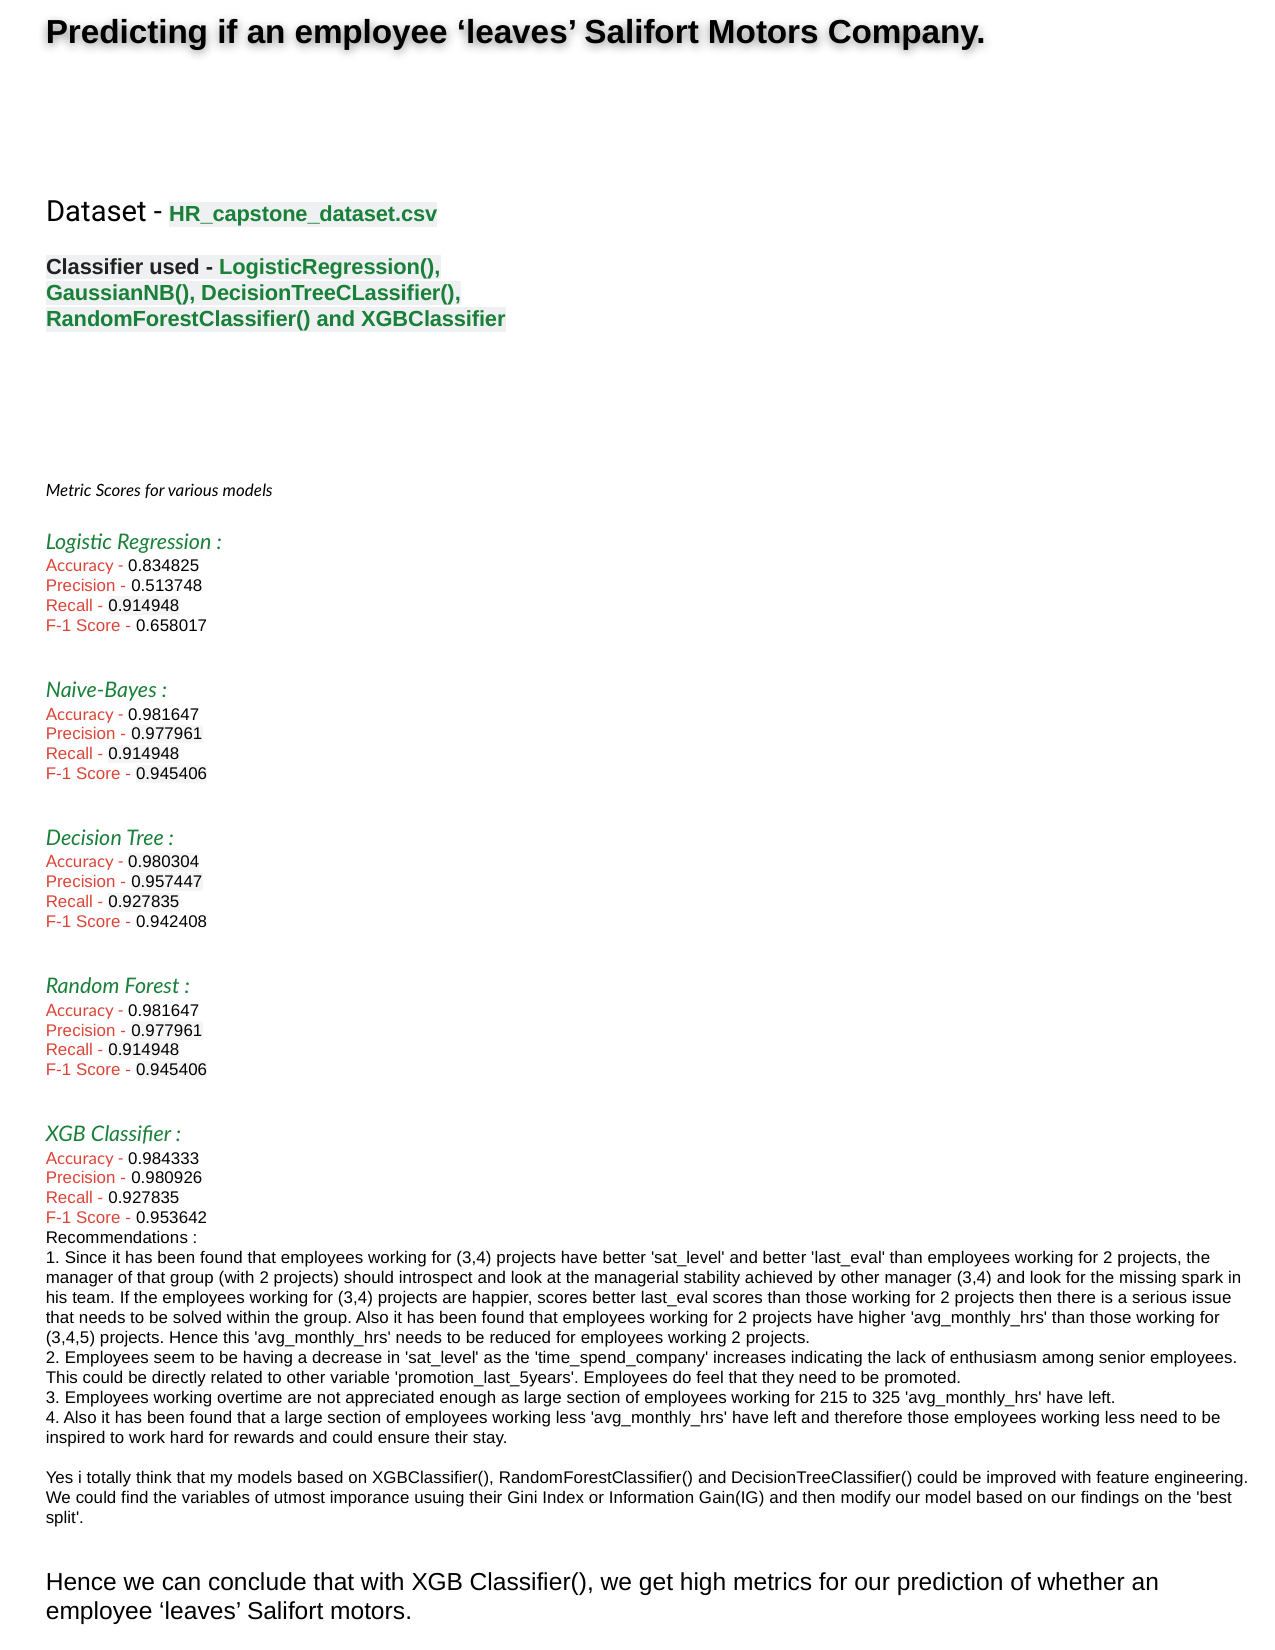

Predicting if an employee ‘leaves’ Salifort Motors Company.
Dataset - HR_capstone_dataset.csv
Classifier used - LogisticRegression(), GaussianNB(), DecisionTreeCLassifier(), RandomForestClassifier() and XGBClassifier
Metric Scores for various models

Logistic Regression :
Accuracy - 0.834825
Precision - 0.513748
Recall - 0.914948
F-1 Score - 0.658017

Naive-Bayes :
Accuracy - 0.981647
Precision - 0.977961
Recall - 0.914948
F-1 Score - 0.945406

Decision Tree :
Accuracy - 0.980304
Precision - 0.957447
Recall - 0.927835
F-1 Score - 0.942408

Random Forest :
Accuracy - 0.981647
Precision - 0.977961
Recall - 0.914948
F-1 Score - 0.945406

XGB Classifier :
Accuracy - 0.984333
Precision - 0.980926
Recall - 0.927835
F-1 Score - 0.953642
Recommendations :
1. Since it has been found that employees working for (3,4) projects have better 'sat_level' and better 'last_eval' than employees working for 2 projects, the manager of that group (with 2 projects) should introspect and look at the managerial stability achieved by other manager (3,4) and look for the missing spark in his team. If the employees working for (3,4) projects are happier, scores better last_eval scores than those working for 2 projects then there is a serious issue that needs to be solved within the group. Also it has been found that employees working for 2 projects have higher 'avg_monthly_hrs' than those working for (3,4,5) projects. Hence this 'avg_monthly_hrs' needs to be reduced for employees working 2 projects.
2. Employees seem to be having a decrease in 'sat_level' as the 'time_spend_company' increases indicating the lack of enthusiasm among senior employees. This could be directly related to other variable 'promotion_last_5years'. Employees do feel that they need to be promoted.
3. Employees working overtime are not appreciated enough as large section of employees working for 215 to 325 'avg_monthly_hrs' have left.
4. Also it has been found that a large section of employees working less 'avg_monthly_hrs' have left and therefore those employees working less need to be inspired to work hard for rewards and could ensure their stay.

Yes i totally think that my models based on XGBClassifier(), RandomForestClassifier() and DecisionTreeClassifier() could be improved with feature engineering. We could find the variables of utmost imporance usuing their Gini Index or Information Gain(IG) and then modify our model based on our findings on the 'best split'.

Hence we can conclude that with XGB Classifier(), we get high metrics for our prediction of whether an employee ‘leaves’ Salifort motors.